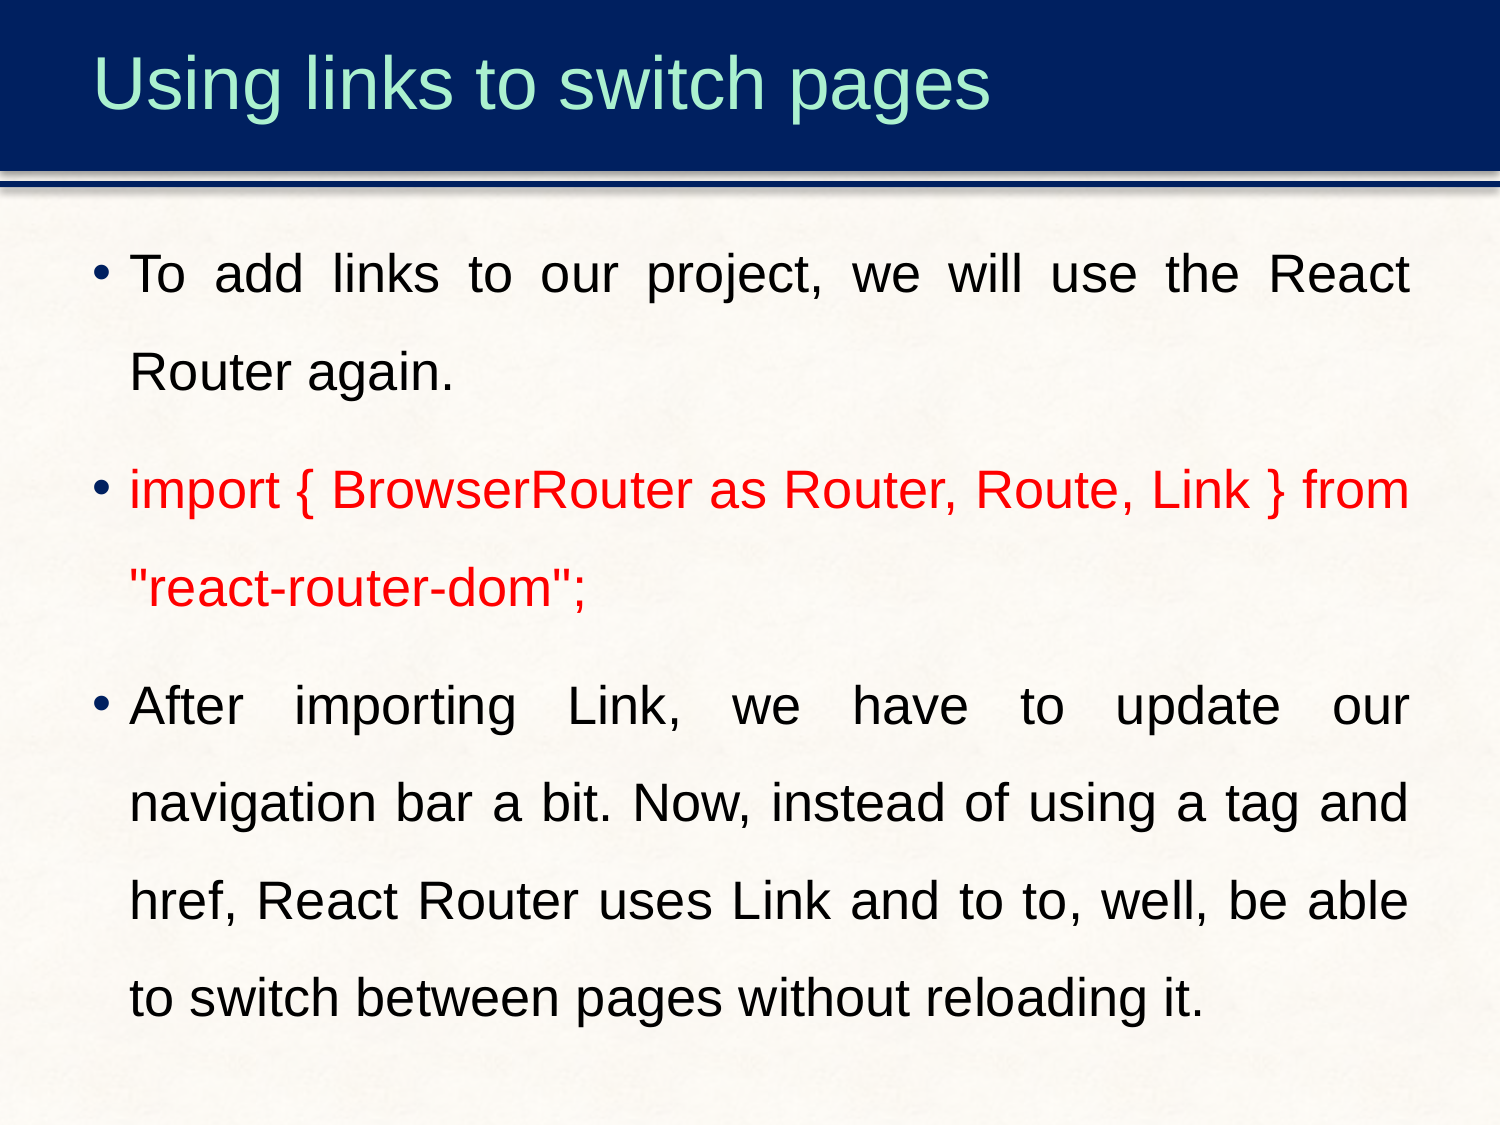

# Using links to switch pages
To add links to our project, we will use the React Router again.
import { BrowserRouter as Router, Route, Link } from "react-router-dom";
After importing Link, we have to update our navigation bar a bit. Now, instead of using a tag and href, React Router uses Link and to to, well, be able to switch between pages without reloading it.